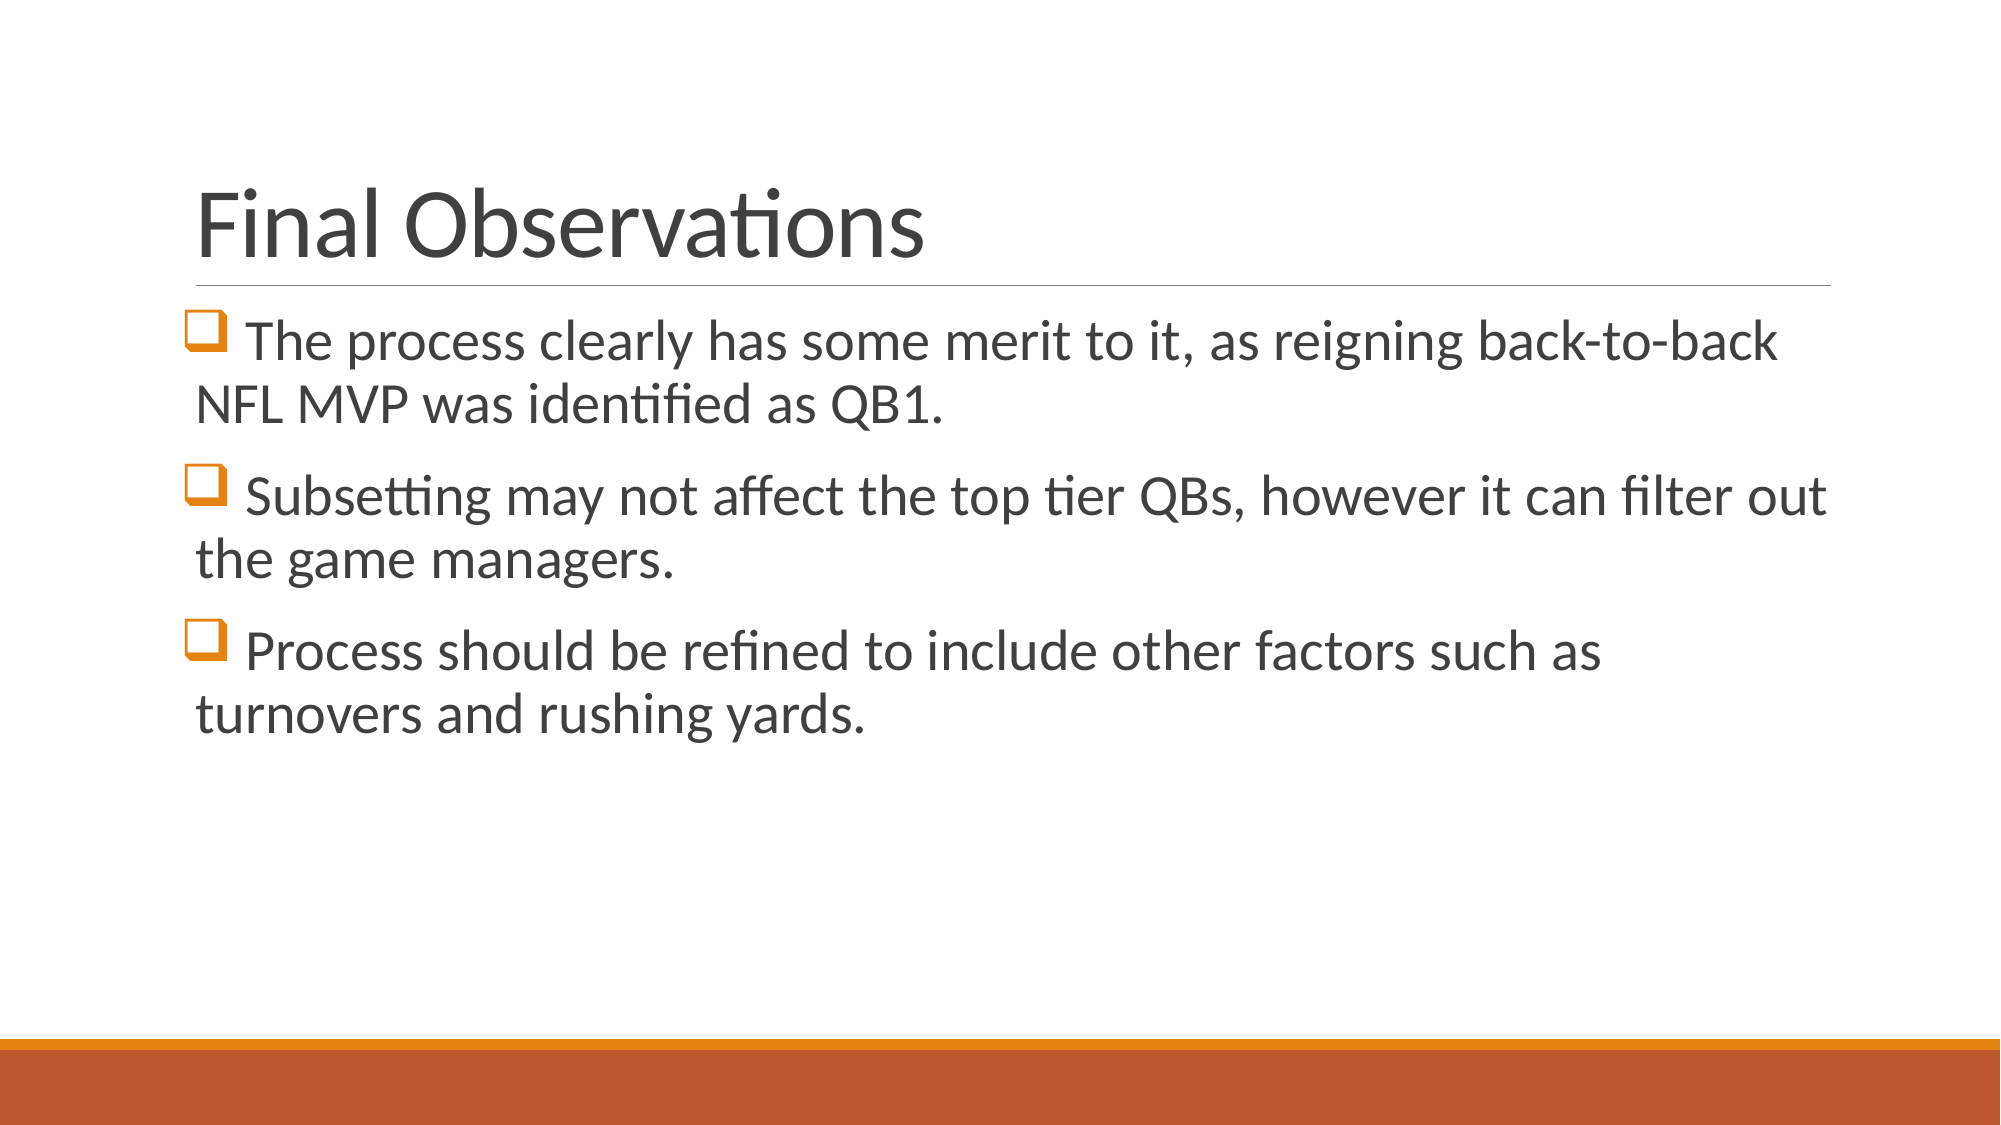

# Final Observations
 The process clearly has some merit to it, as reigning back-to-back NFL MVP was identified as QB1.
 Subsetting may not affect the top tier QBs, however it can filter out the game managers.
 Process should be refined to include other factors such as turnovers and rushing yards.